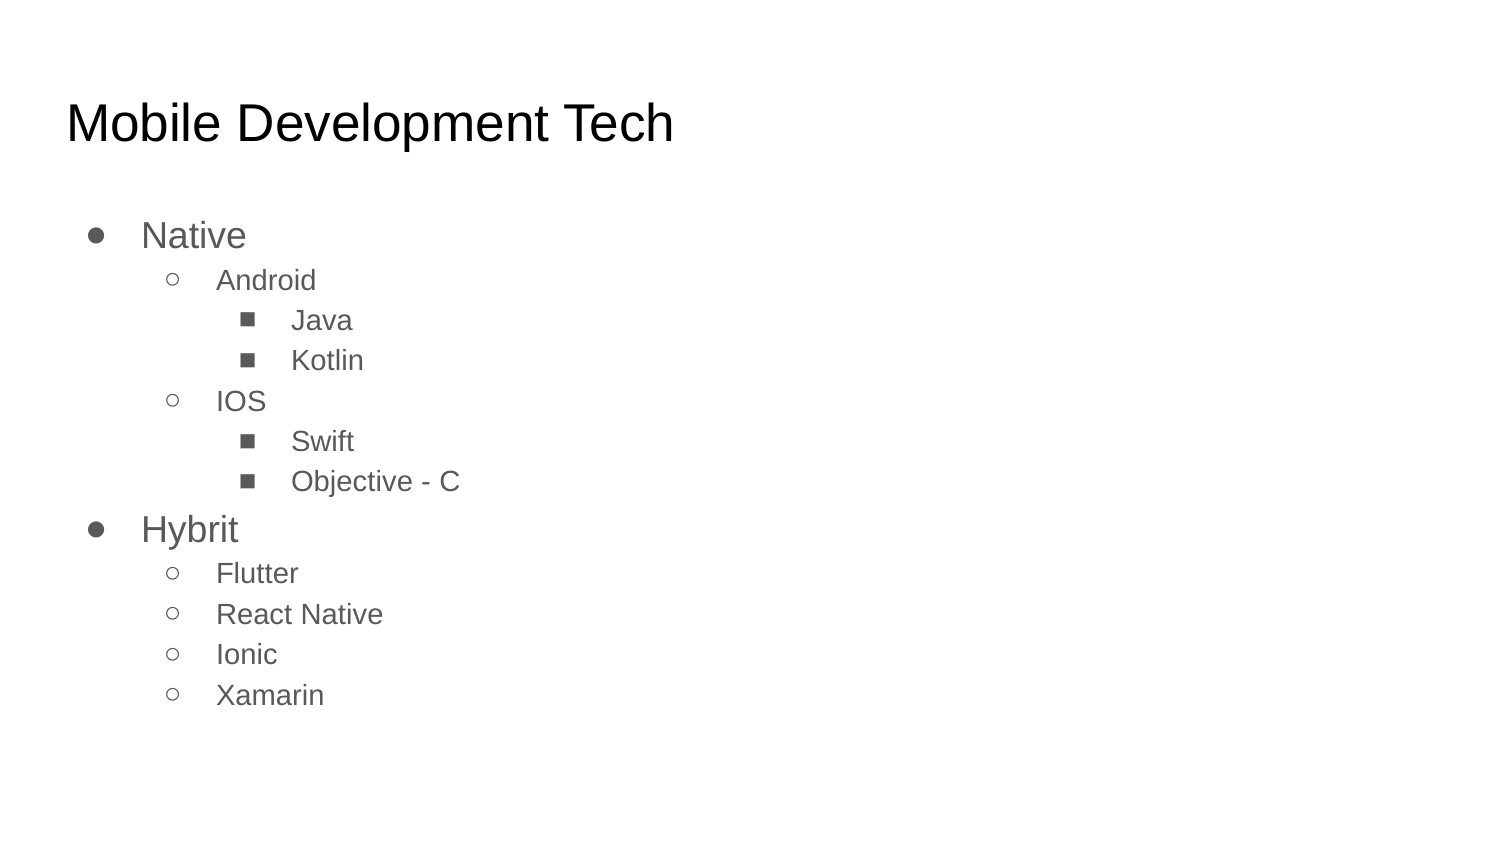

# Mobile Development Tech
Native
Android
Java
Kotlin
IOS
Swift
Objective - C
Hybrit
Flutter
React Native
Ionic
Xamarin